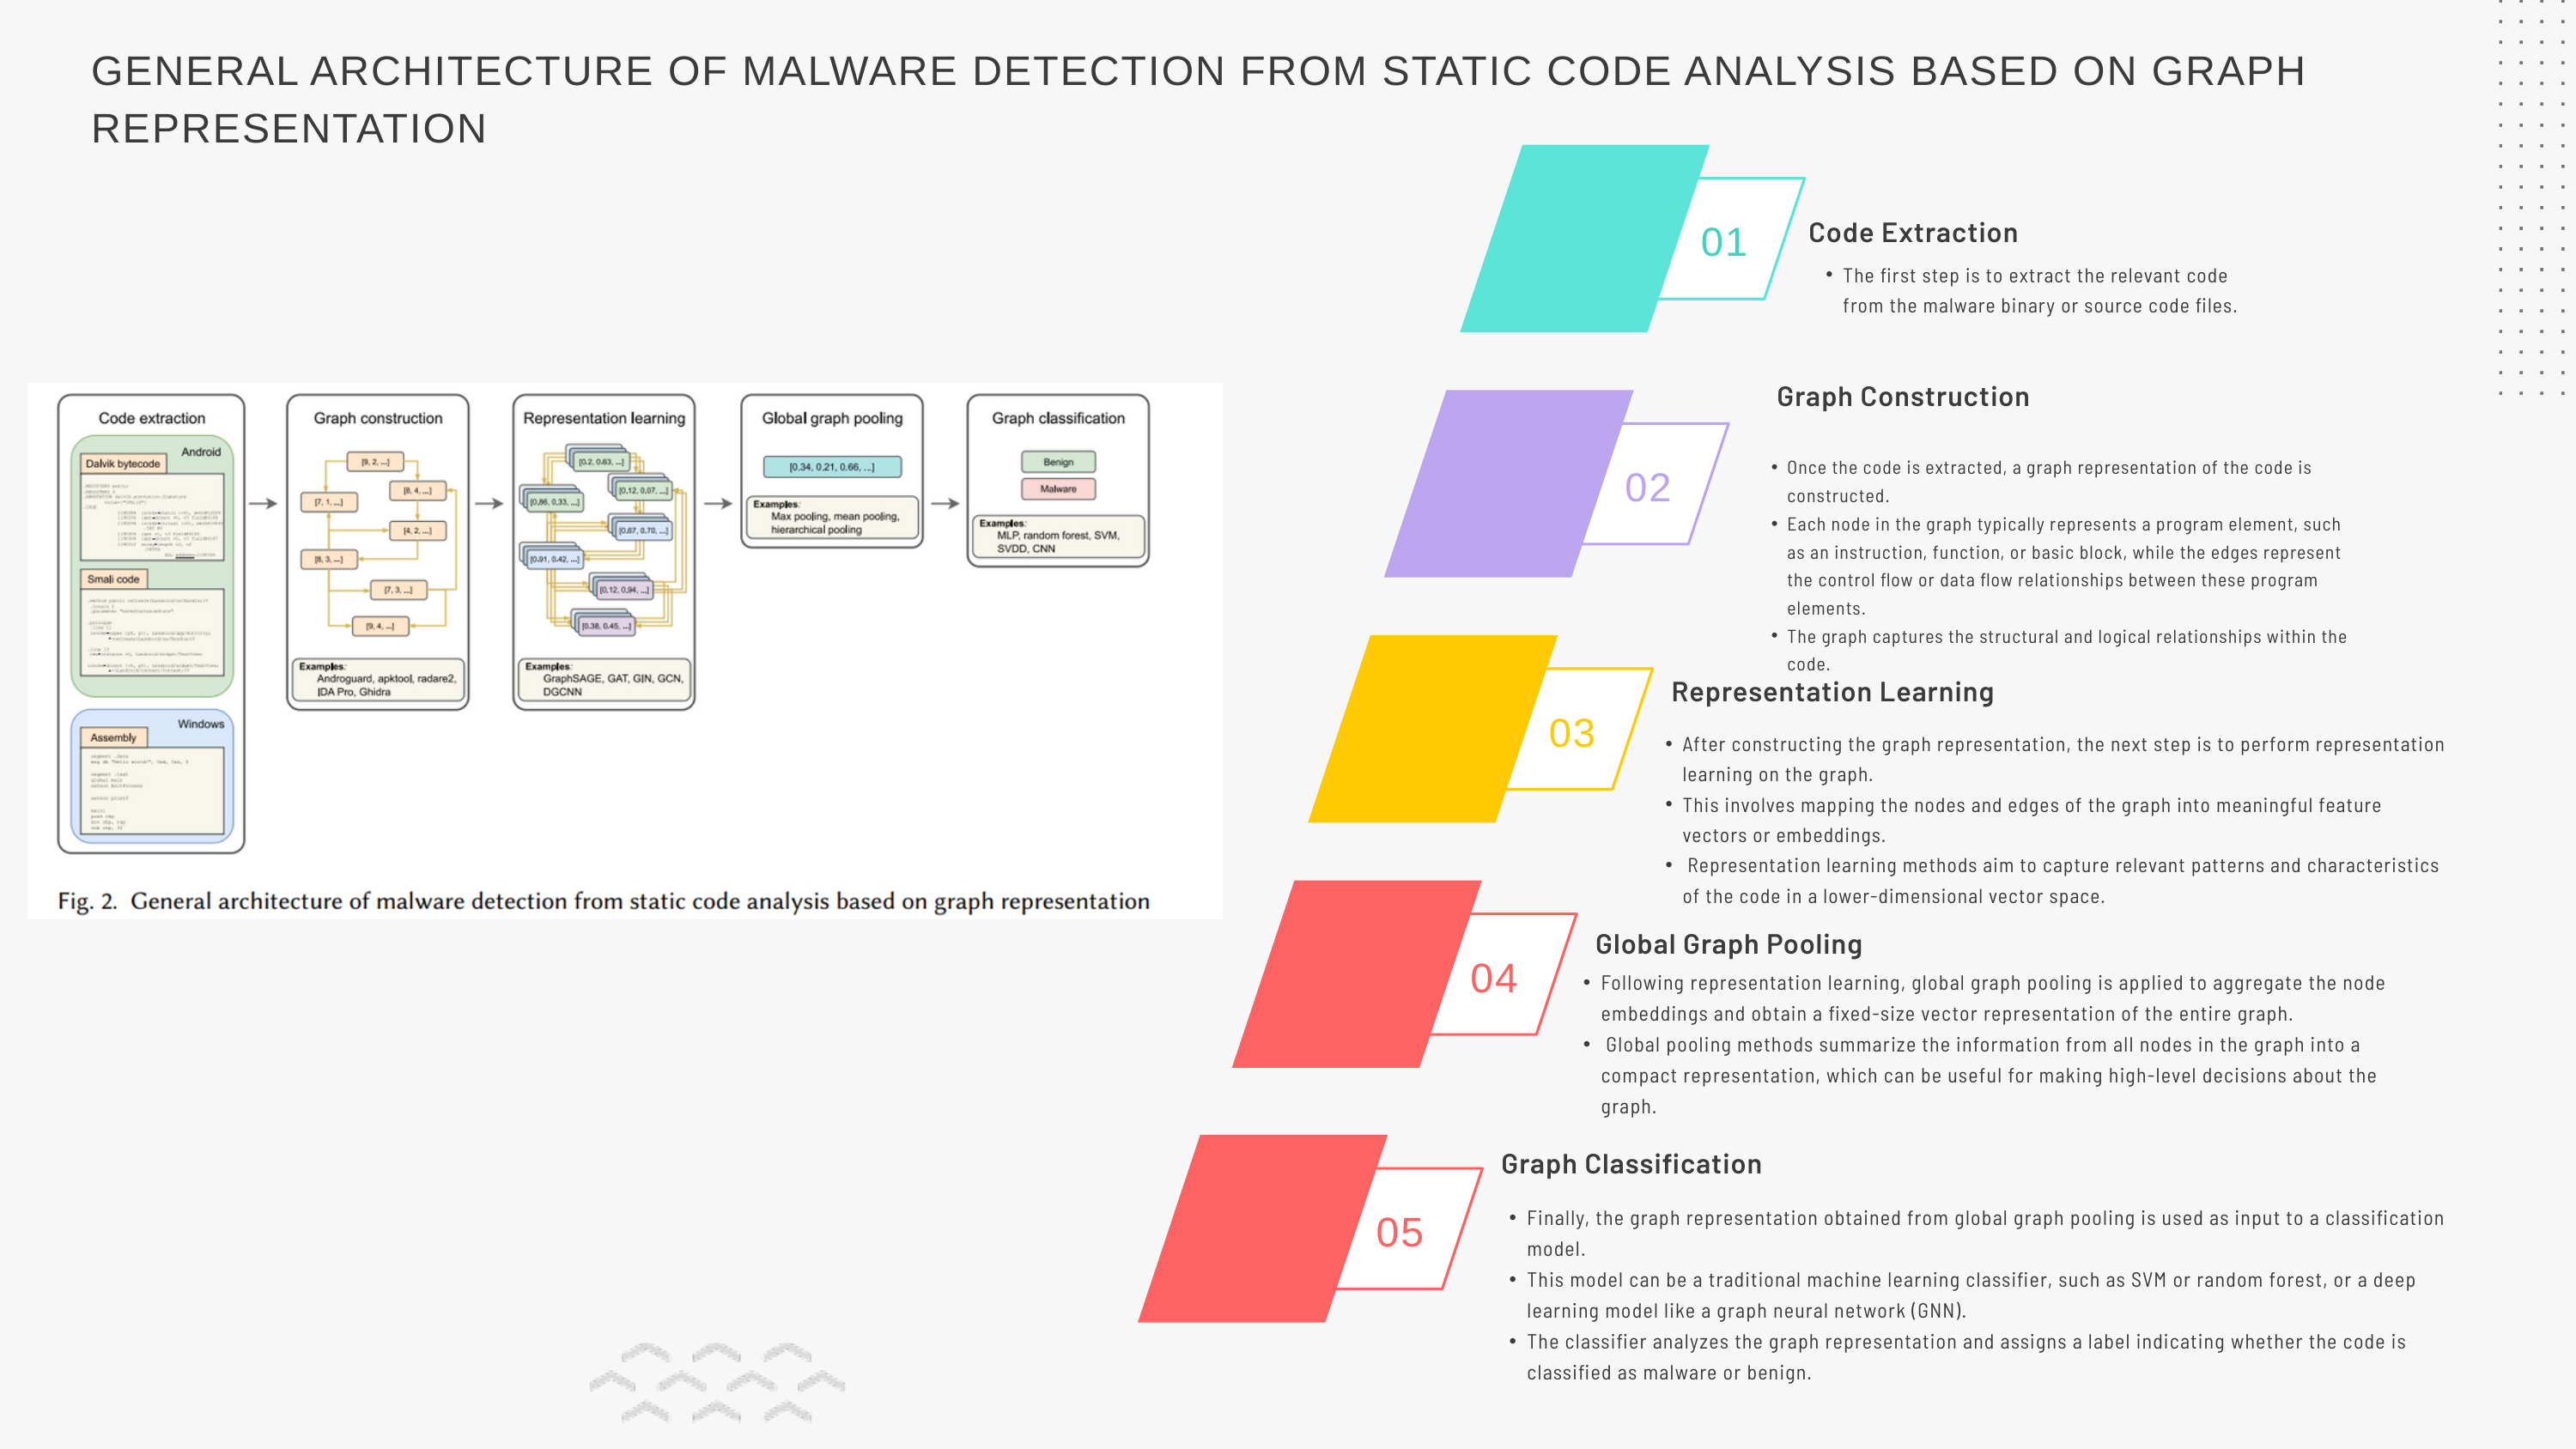

GENERAL ARCHITECTURE OF MALWARE DETECTION FROM STATIC CODE ANALYSIS BASED ON GRAPH REPRESENTATION

01
Code Extraction
The first step is to extract the relevant code from the malware binary or source code files.
Graph Construction

Once the code is extracted, a graph representation of the code is constructed.
Each node in the graph typically represents a program element, such as an instruction, function, or basic block, while the edges represent the control flow or data flow relationships between these program elements.
The graph captures the structural and logical relationships within the code.
02

Representation Learning

03
After constructing the graph representation, the next step is to perform representation learning on the graph.
This involves mapping the nodes and edges of the graph into meaningful feature vectors or embeddings.
 Representation learning methods aim to capture relevant patterns and characteristics of the code in a lower-dimensional vector space.

Global Graph Pooling
04
Following representation learning, global graph pooling is applied to aggregate the node embeddings and obtain a fixed-size vector representation of the entire graph.
 Global pooling methods summarize the information from all nodes in the graph into a compact representation, which can be useful for making high-level decisions about the graph.

Graph Classification

05
Finally, the graph representation obtained from global graph pooling is used as input to a classification model.
This model can be a traditional machine learning classifier, such as SVM or random forest, or a deep learning model like a graph neural network (GNN).
The classifier analyzes the graph representation and assigns a label indicating whether the code is classified as malware or benign.